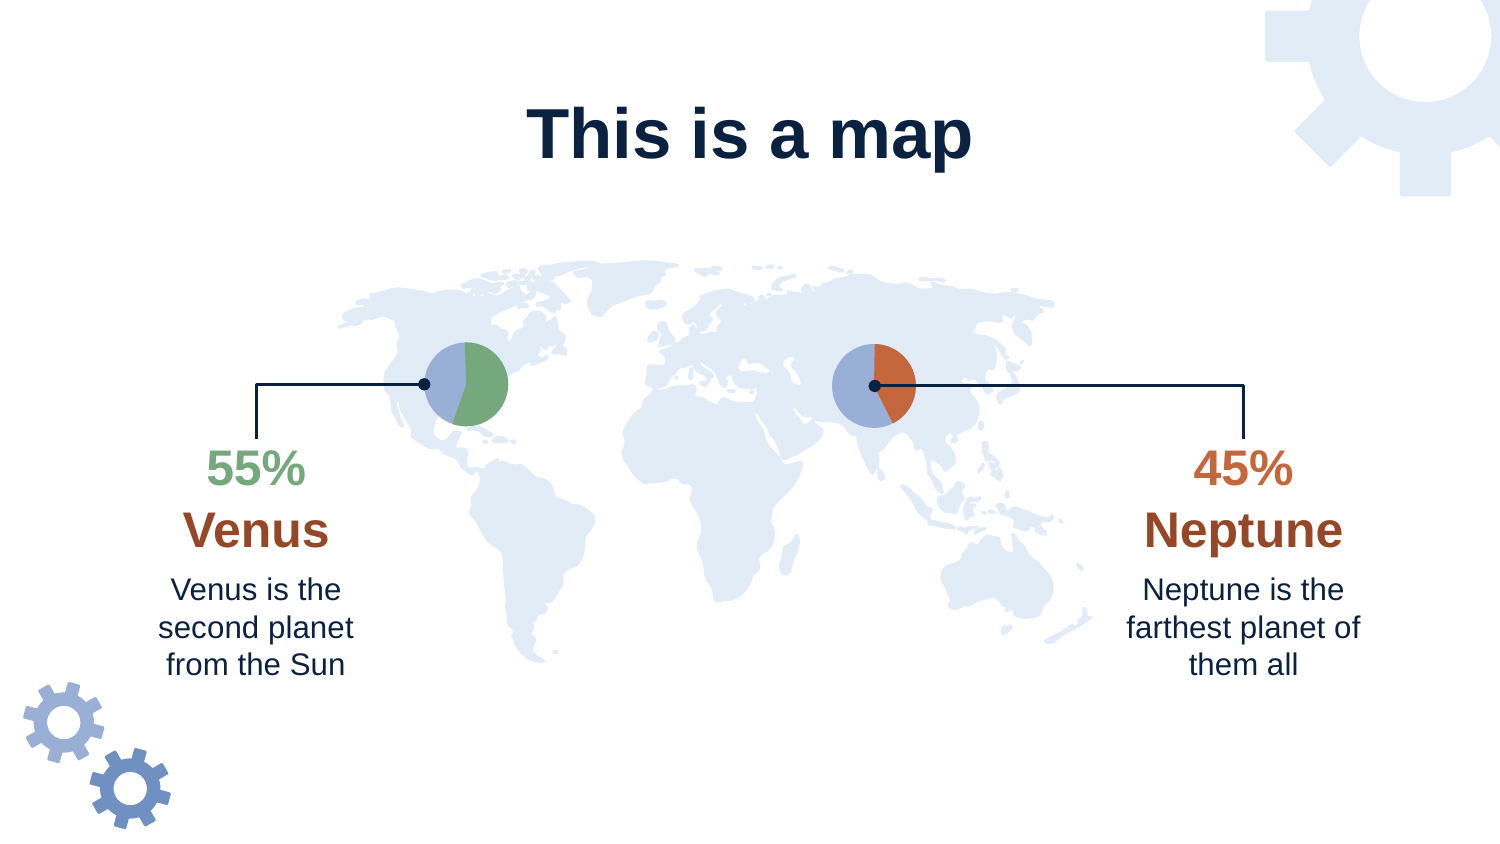

# This is a map

55%
45%
Venus
Neptune
Venus is the second planet from the Sun
Neptune is the farthest planet of them all